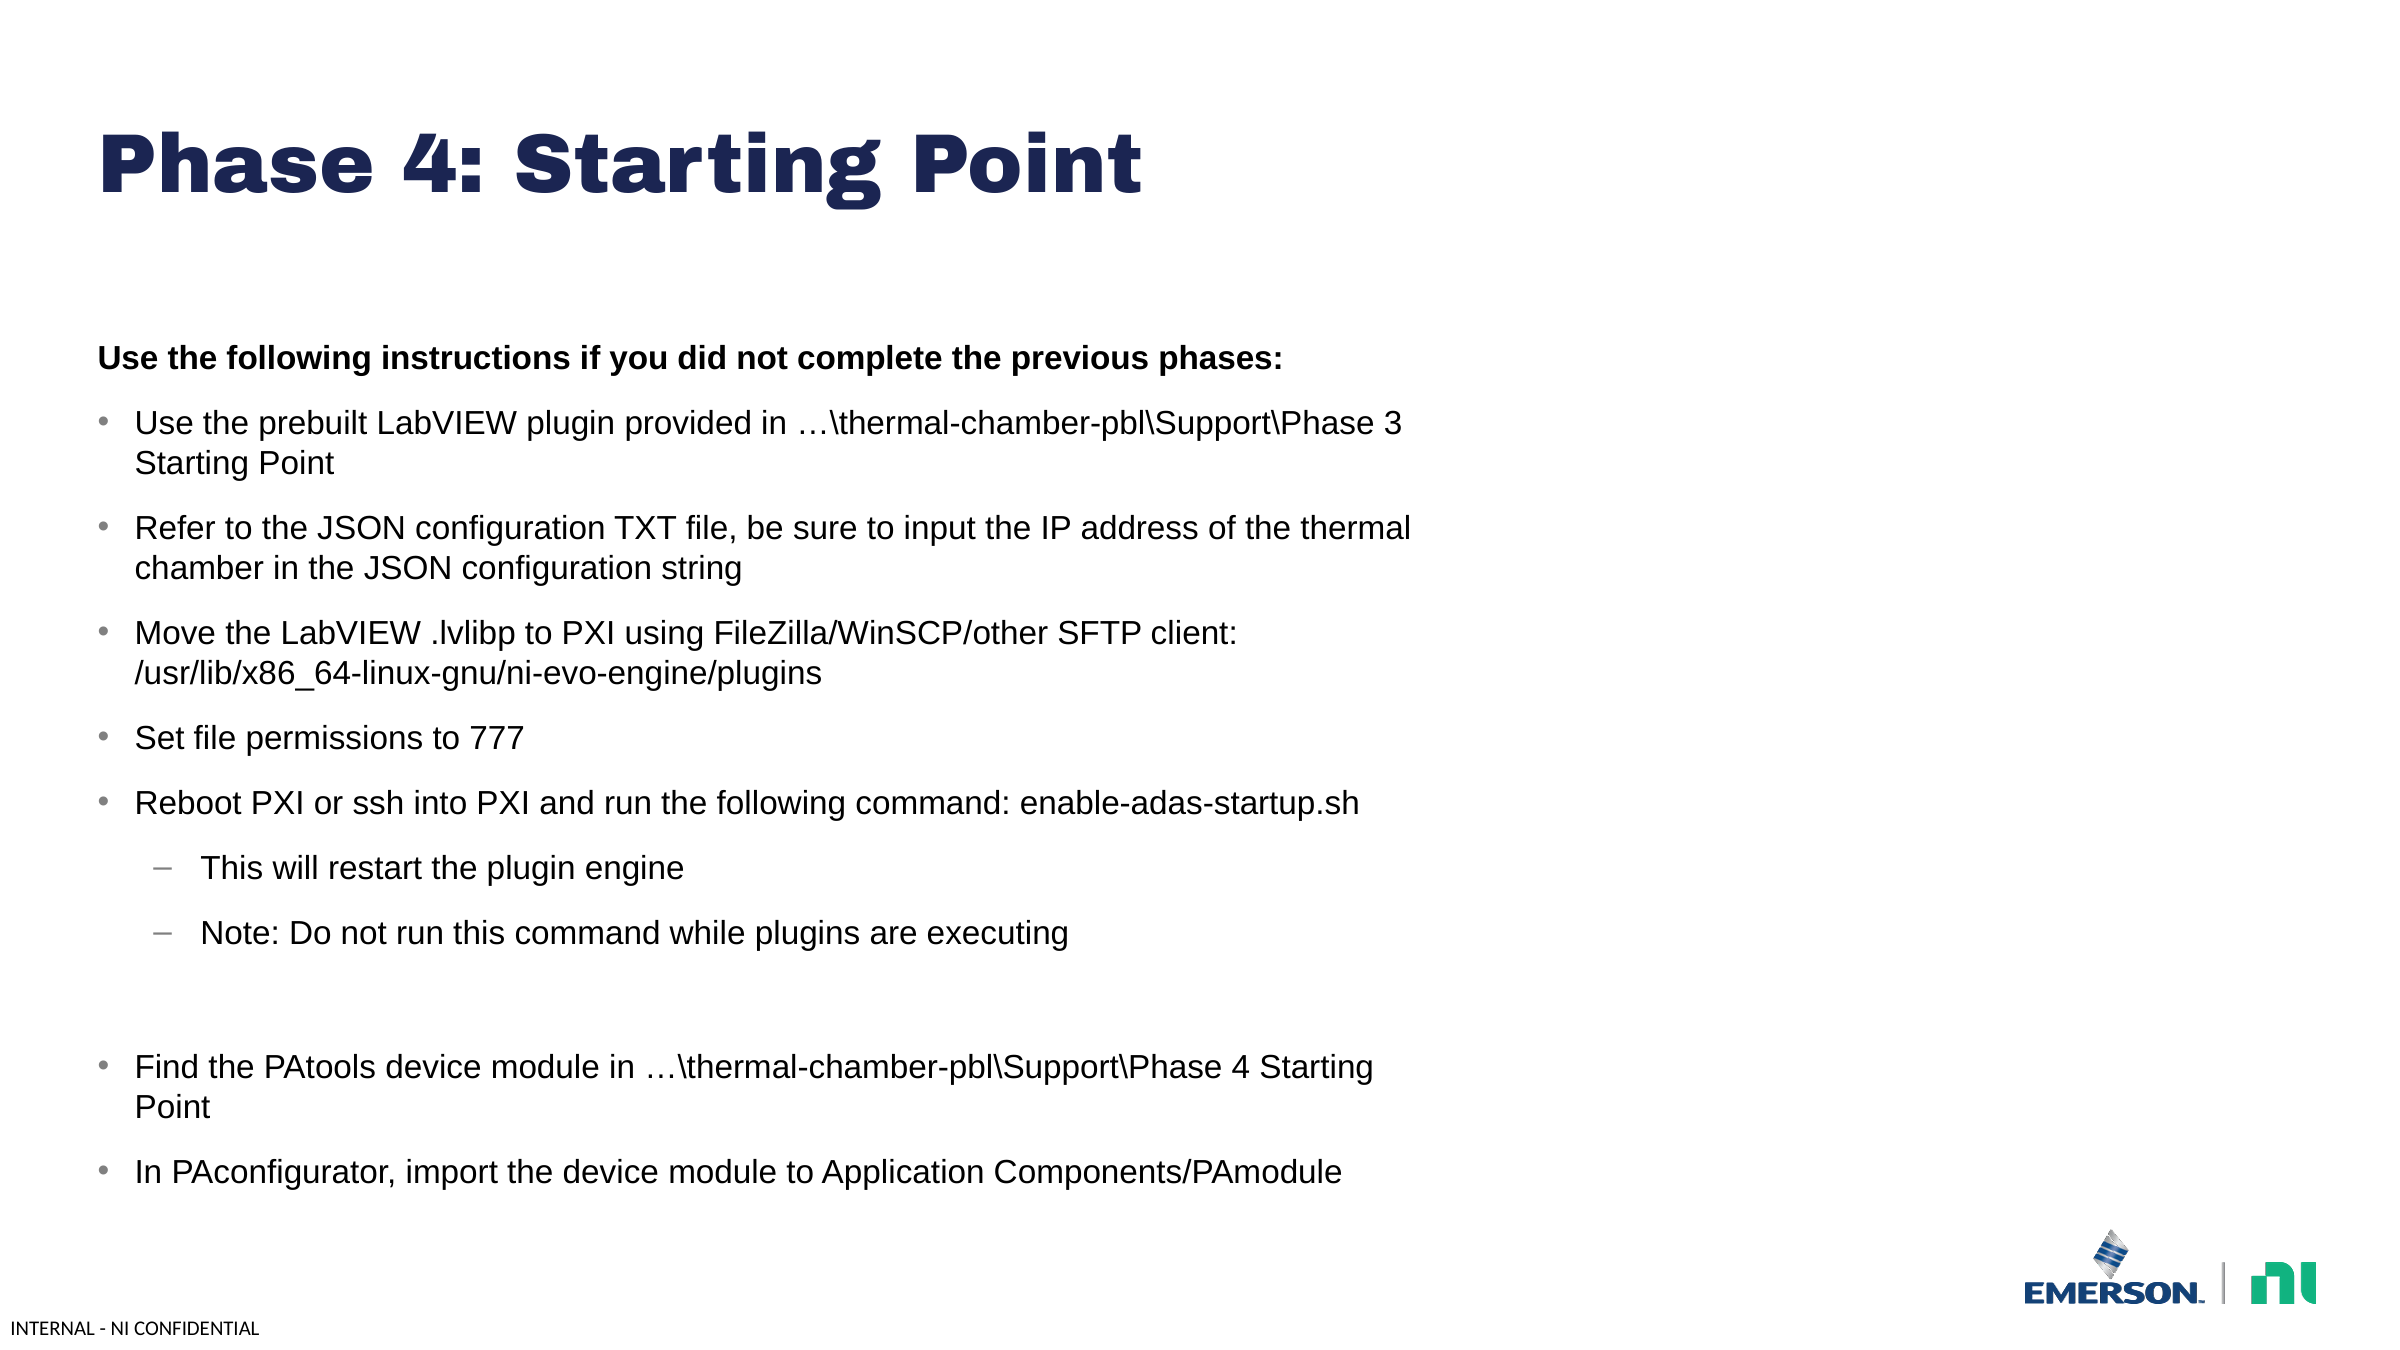

# Phase 4: Starting Point
Use the following instructions if you did not complete the previous phases:
Use the prebuilt LabVIEW plugin provided in …\thermal-chamber-pbl\Support\Phase 3 Starting Point
Refer to the JSON configuration TXT file, be sure to input the IP address of the thermal chamber in the JSON configuration string
Move the LabVIEW .lvlibp to PXI using FileZilla/WinSCP/other SFTP client: /usr/lib/x86_64-linux-gnu/ni-evo-engine/plugins
Set file permissions to 777
Reboot PXI or ssh into PXI and run the following command: enable-adas-startup.sh
This will restart the plugin engine
Note: Do not run this command while plugins are executing

Find the PAtools device module in …\thermal-chamber-pbl\Support\Phase 4 Starting Point
In PAconfigurator, import the device module to Application Components/PAmodule